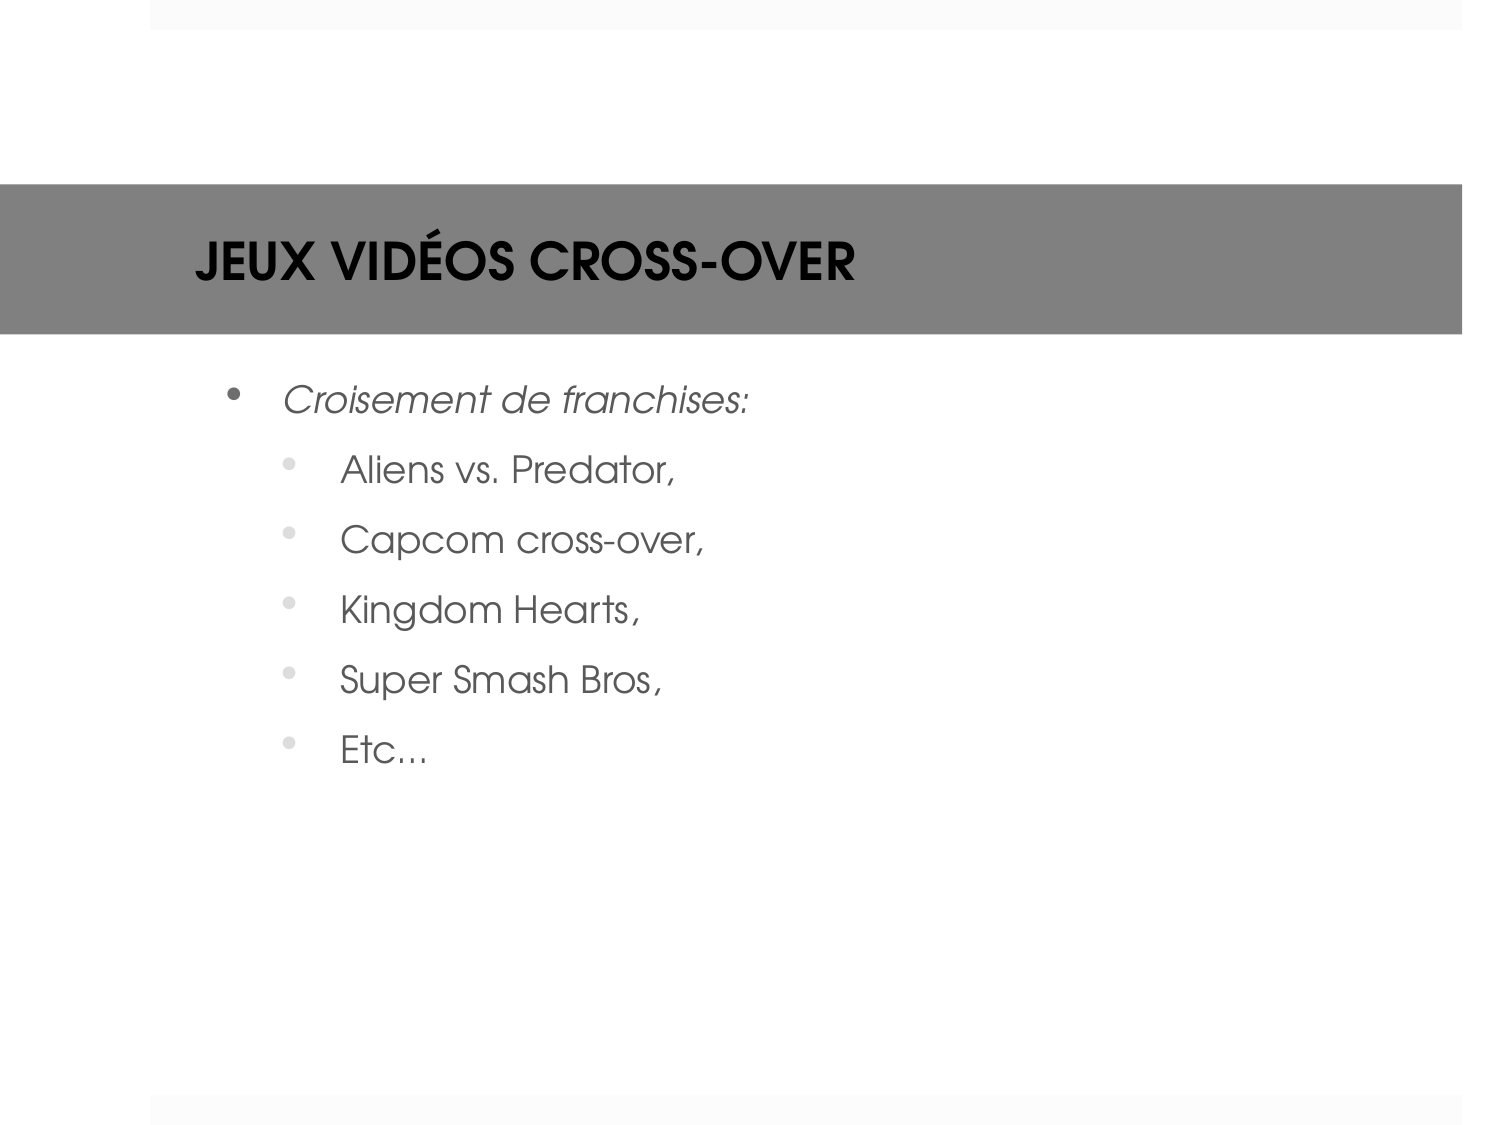

# Jeux vidéos CROSS-OVER
Croisement de franchises:
Aliens vs. Predator,
Capcom cross-over,
Kingdom Hearts,
Super Smash Bros,
Etc…